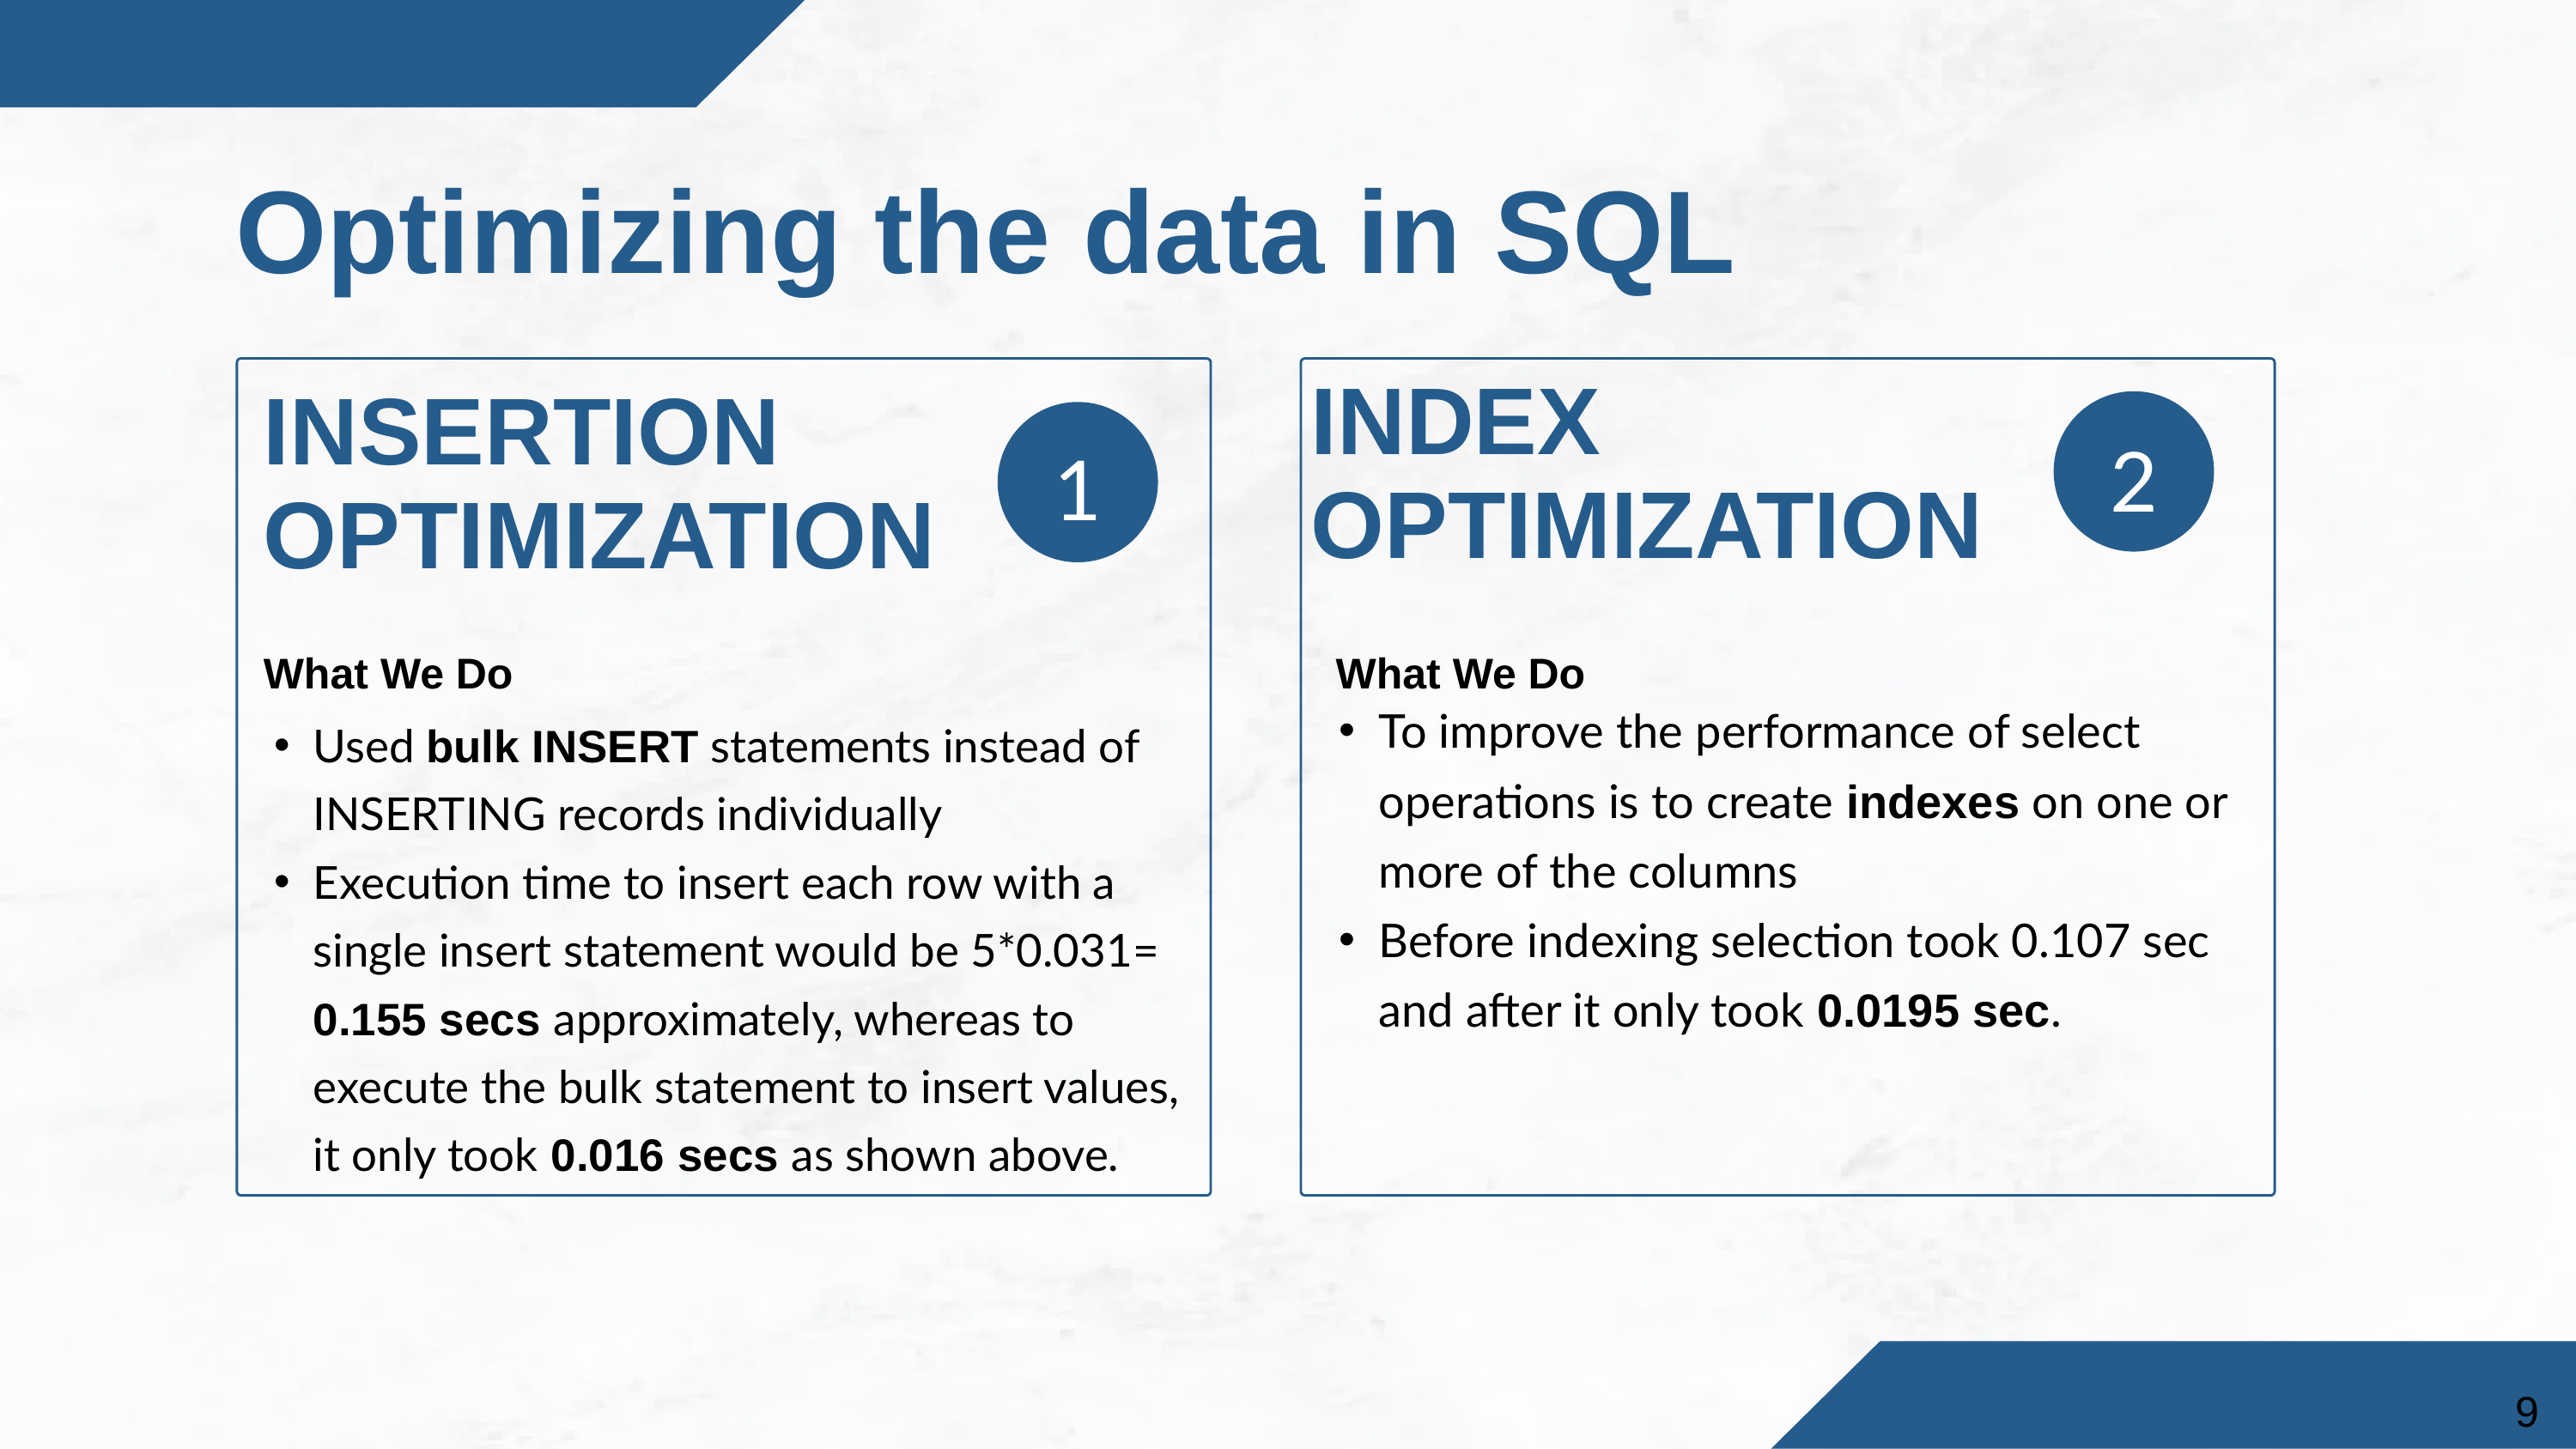

Optimizing the data in SQL

INDEX OPTIMIZATION
INSERTION OPTIMIZATION

2

1
What We Do
What We Do
To improve the performance of select operations is to create indexes on one or more of the columns
Before indexing selection took 0.107 sec and after it only took 0.0195 sec.
Used bulk INSERT statements instead of INSERTING records individually
Execution time to insert each row with a single insert statement would be 5*0.031= 0.155 secs approximately, whereas to execute the bulk statement to insert values, it only took 0.016 secs as shown above.

9